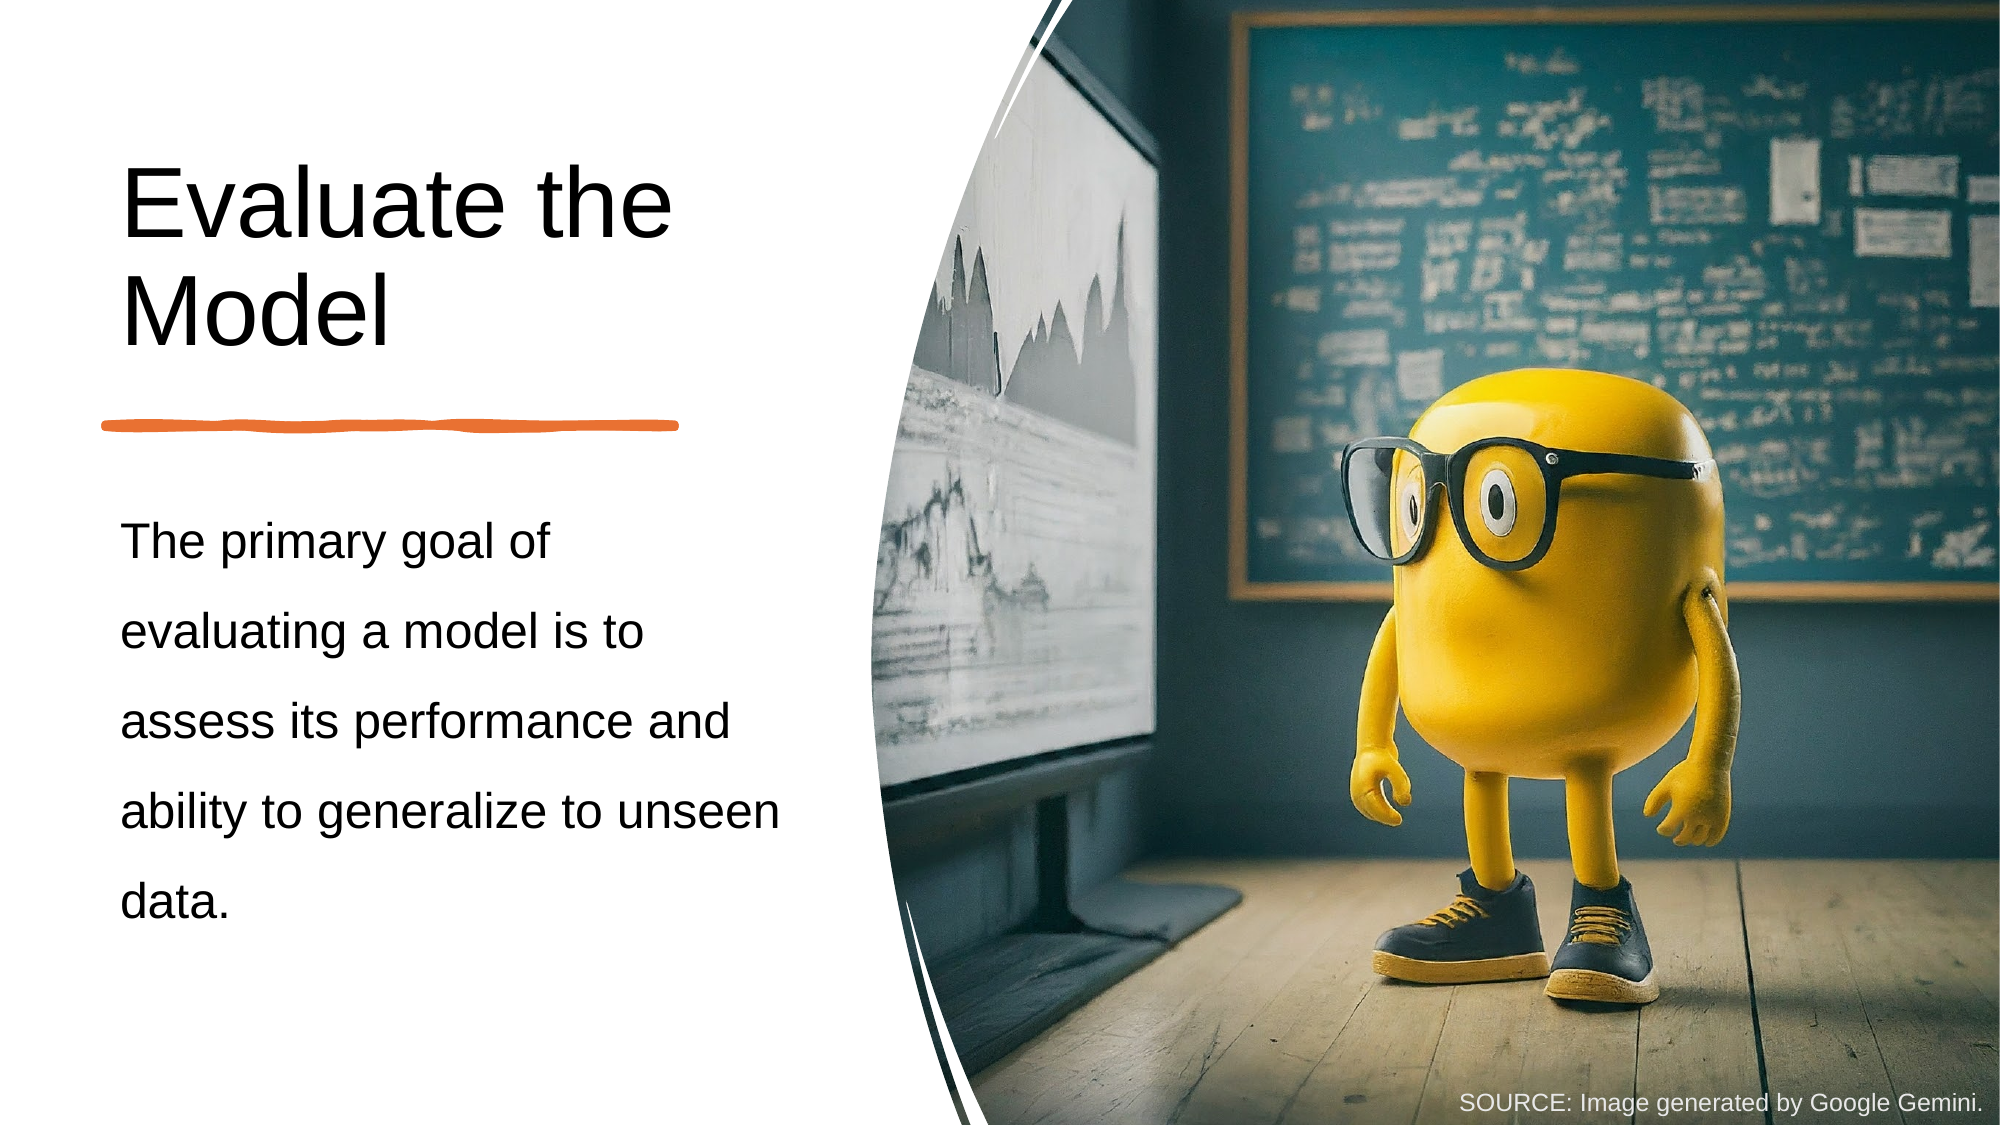

# Evaluate the Model

The primary goal of evaluating a model is to assess its performance and ability to generalize to unseen data.
SOURCE: Image generated by Google Gemini.